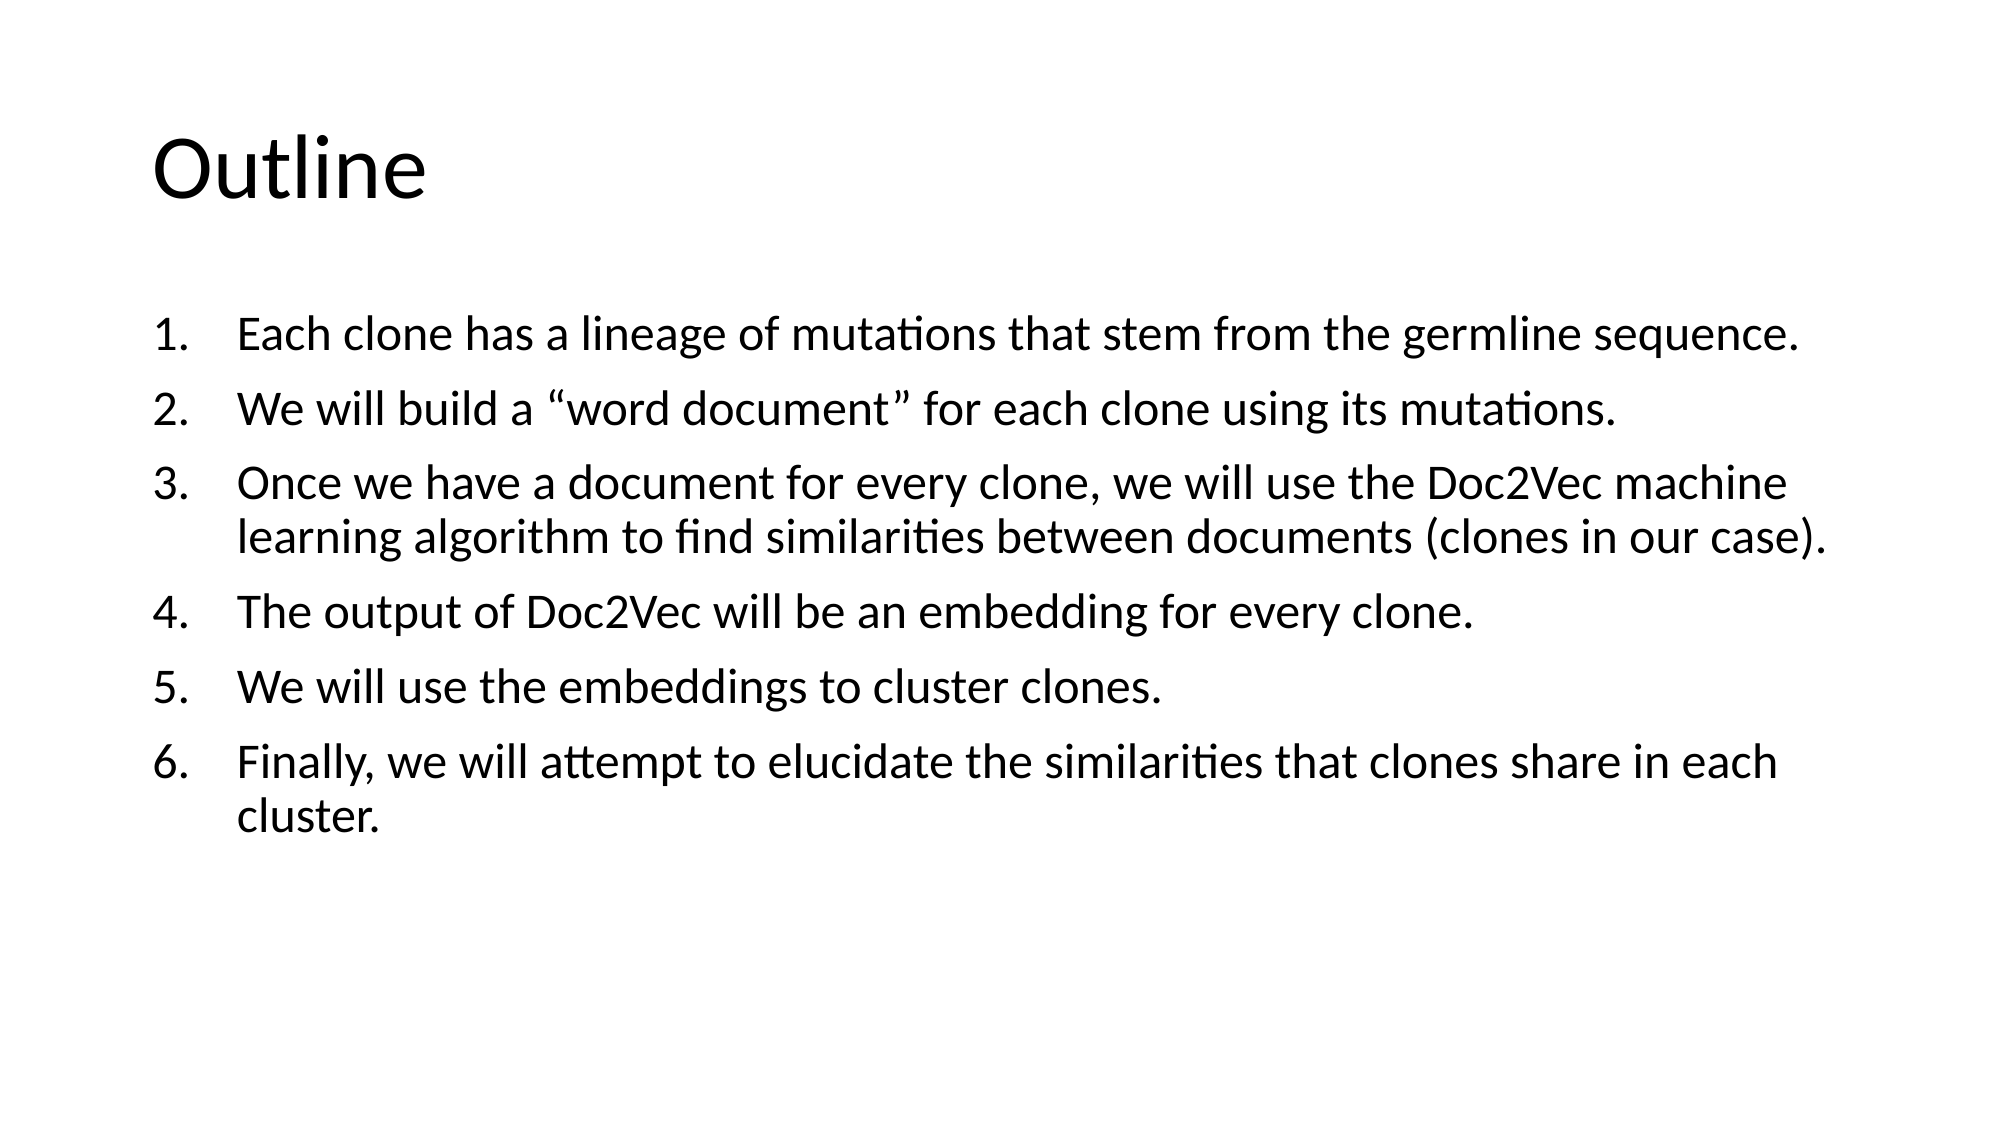

# Outline
Each clone has a lineage of mutations that stem from the germline sequence.
We will build a “word document” for each clone using its mutations.
Once we have a document for every clone, we will use the Doc2Vec machine learning algorithm to find similarities between documents (clones in our case).
The output of Doc2Vec will be an embedding for every clone.
We will use the embeddings to cluster clones.
Finally, we will attempt to elucidate the similarities that clones share in each cluster.